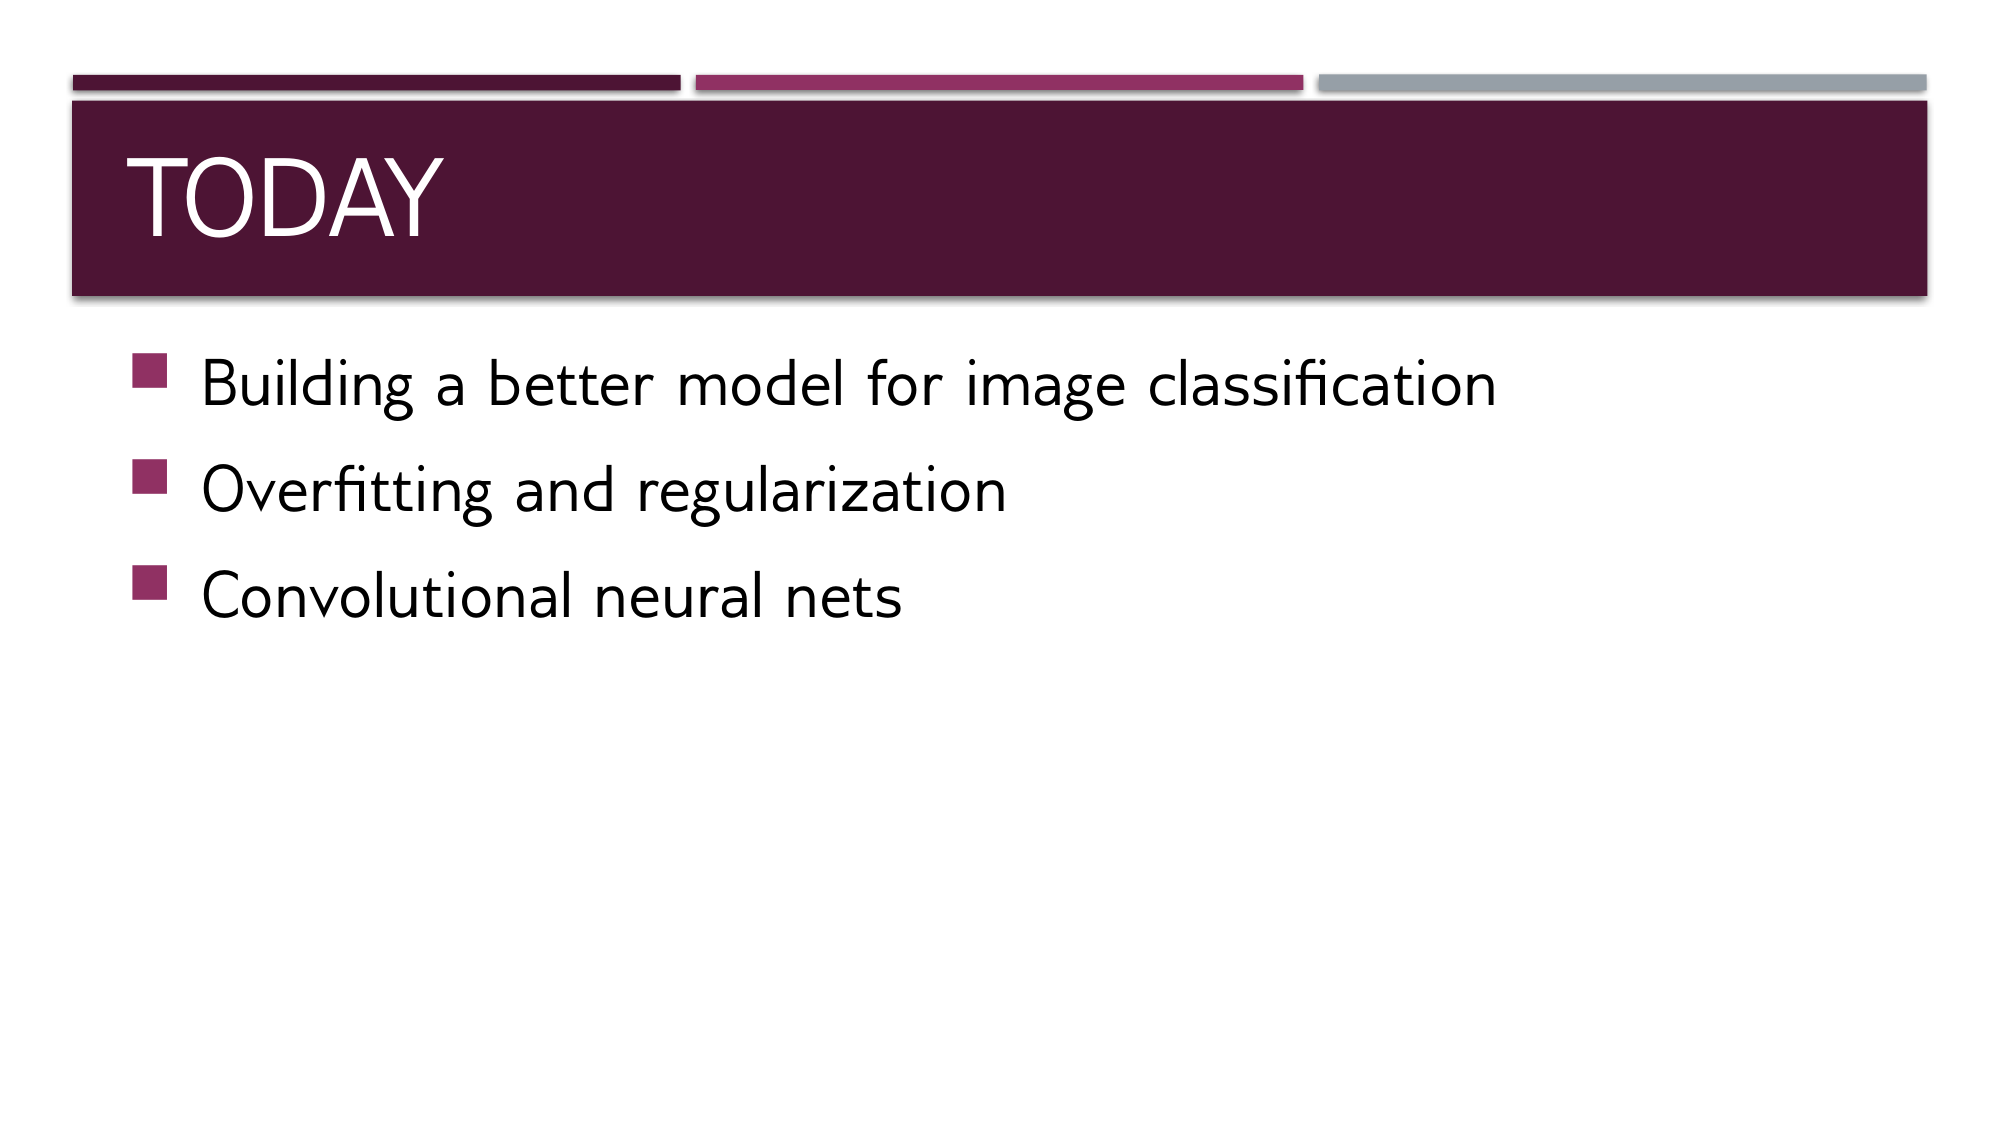

# Today
Building a better model for image classification
Overfitting and regularization
Convolutional neural nets